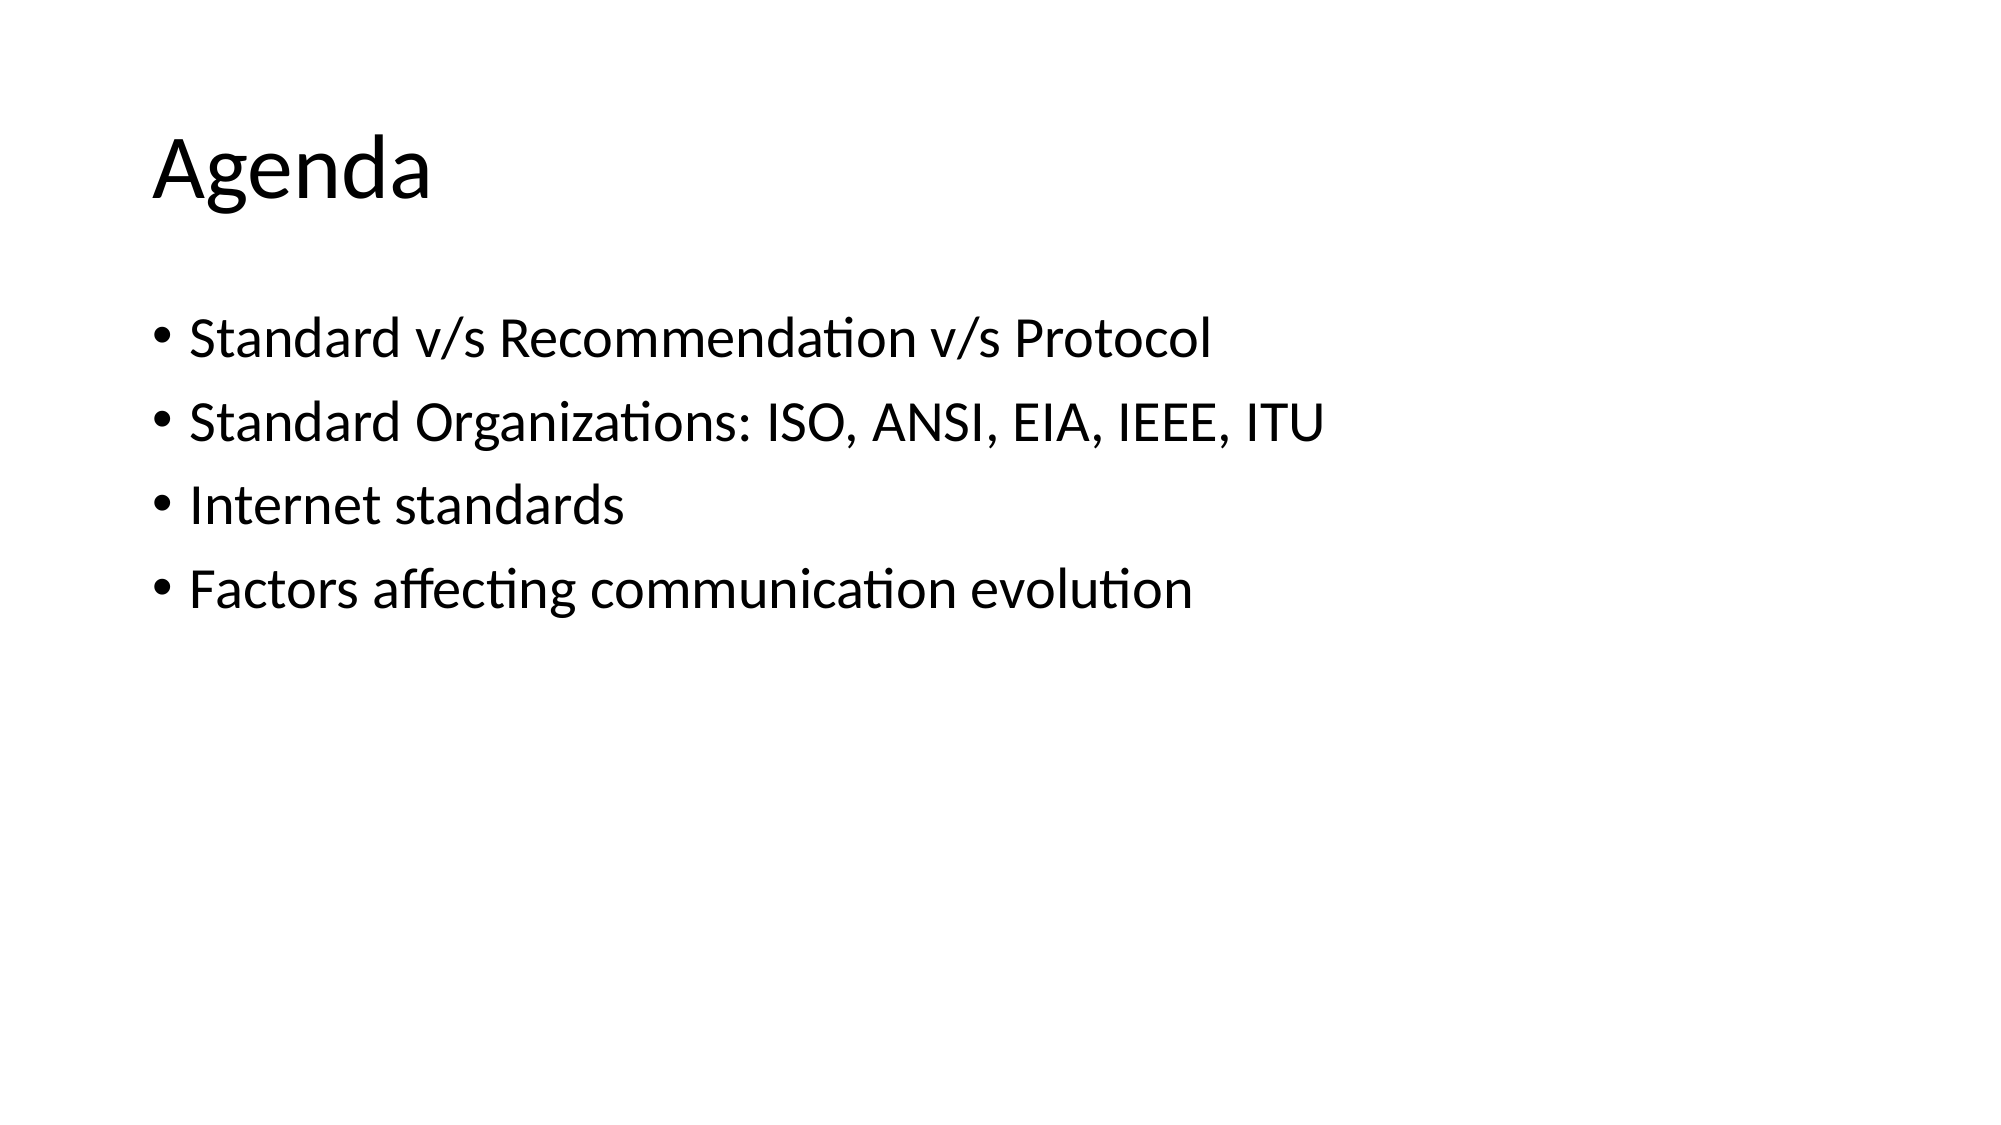

# Agenda
Standard v/s Recommendation v/s Protocol
Standard Organizations: ISO, ANSI, EIA, IEEE, ITU
Internet standards
Factors affecting communication evolution

CONFIDENTIAL© Copyright 2008 Tech Mahindra Limited
32